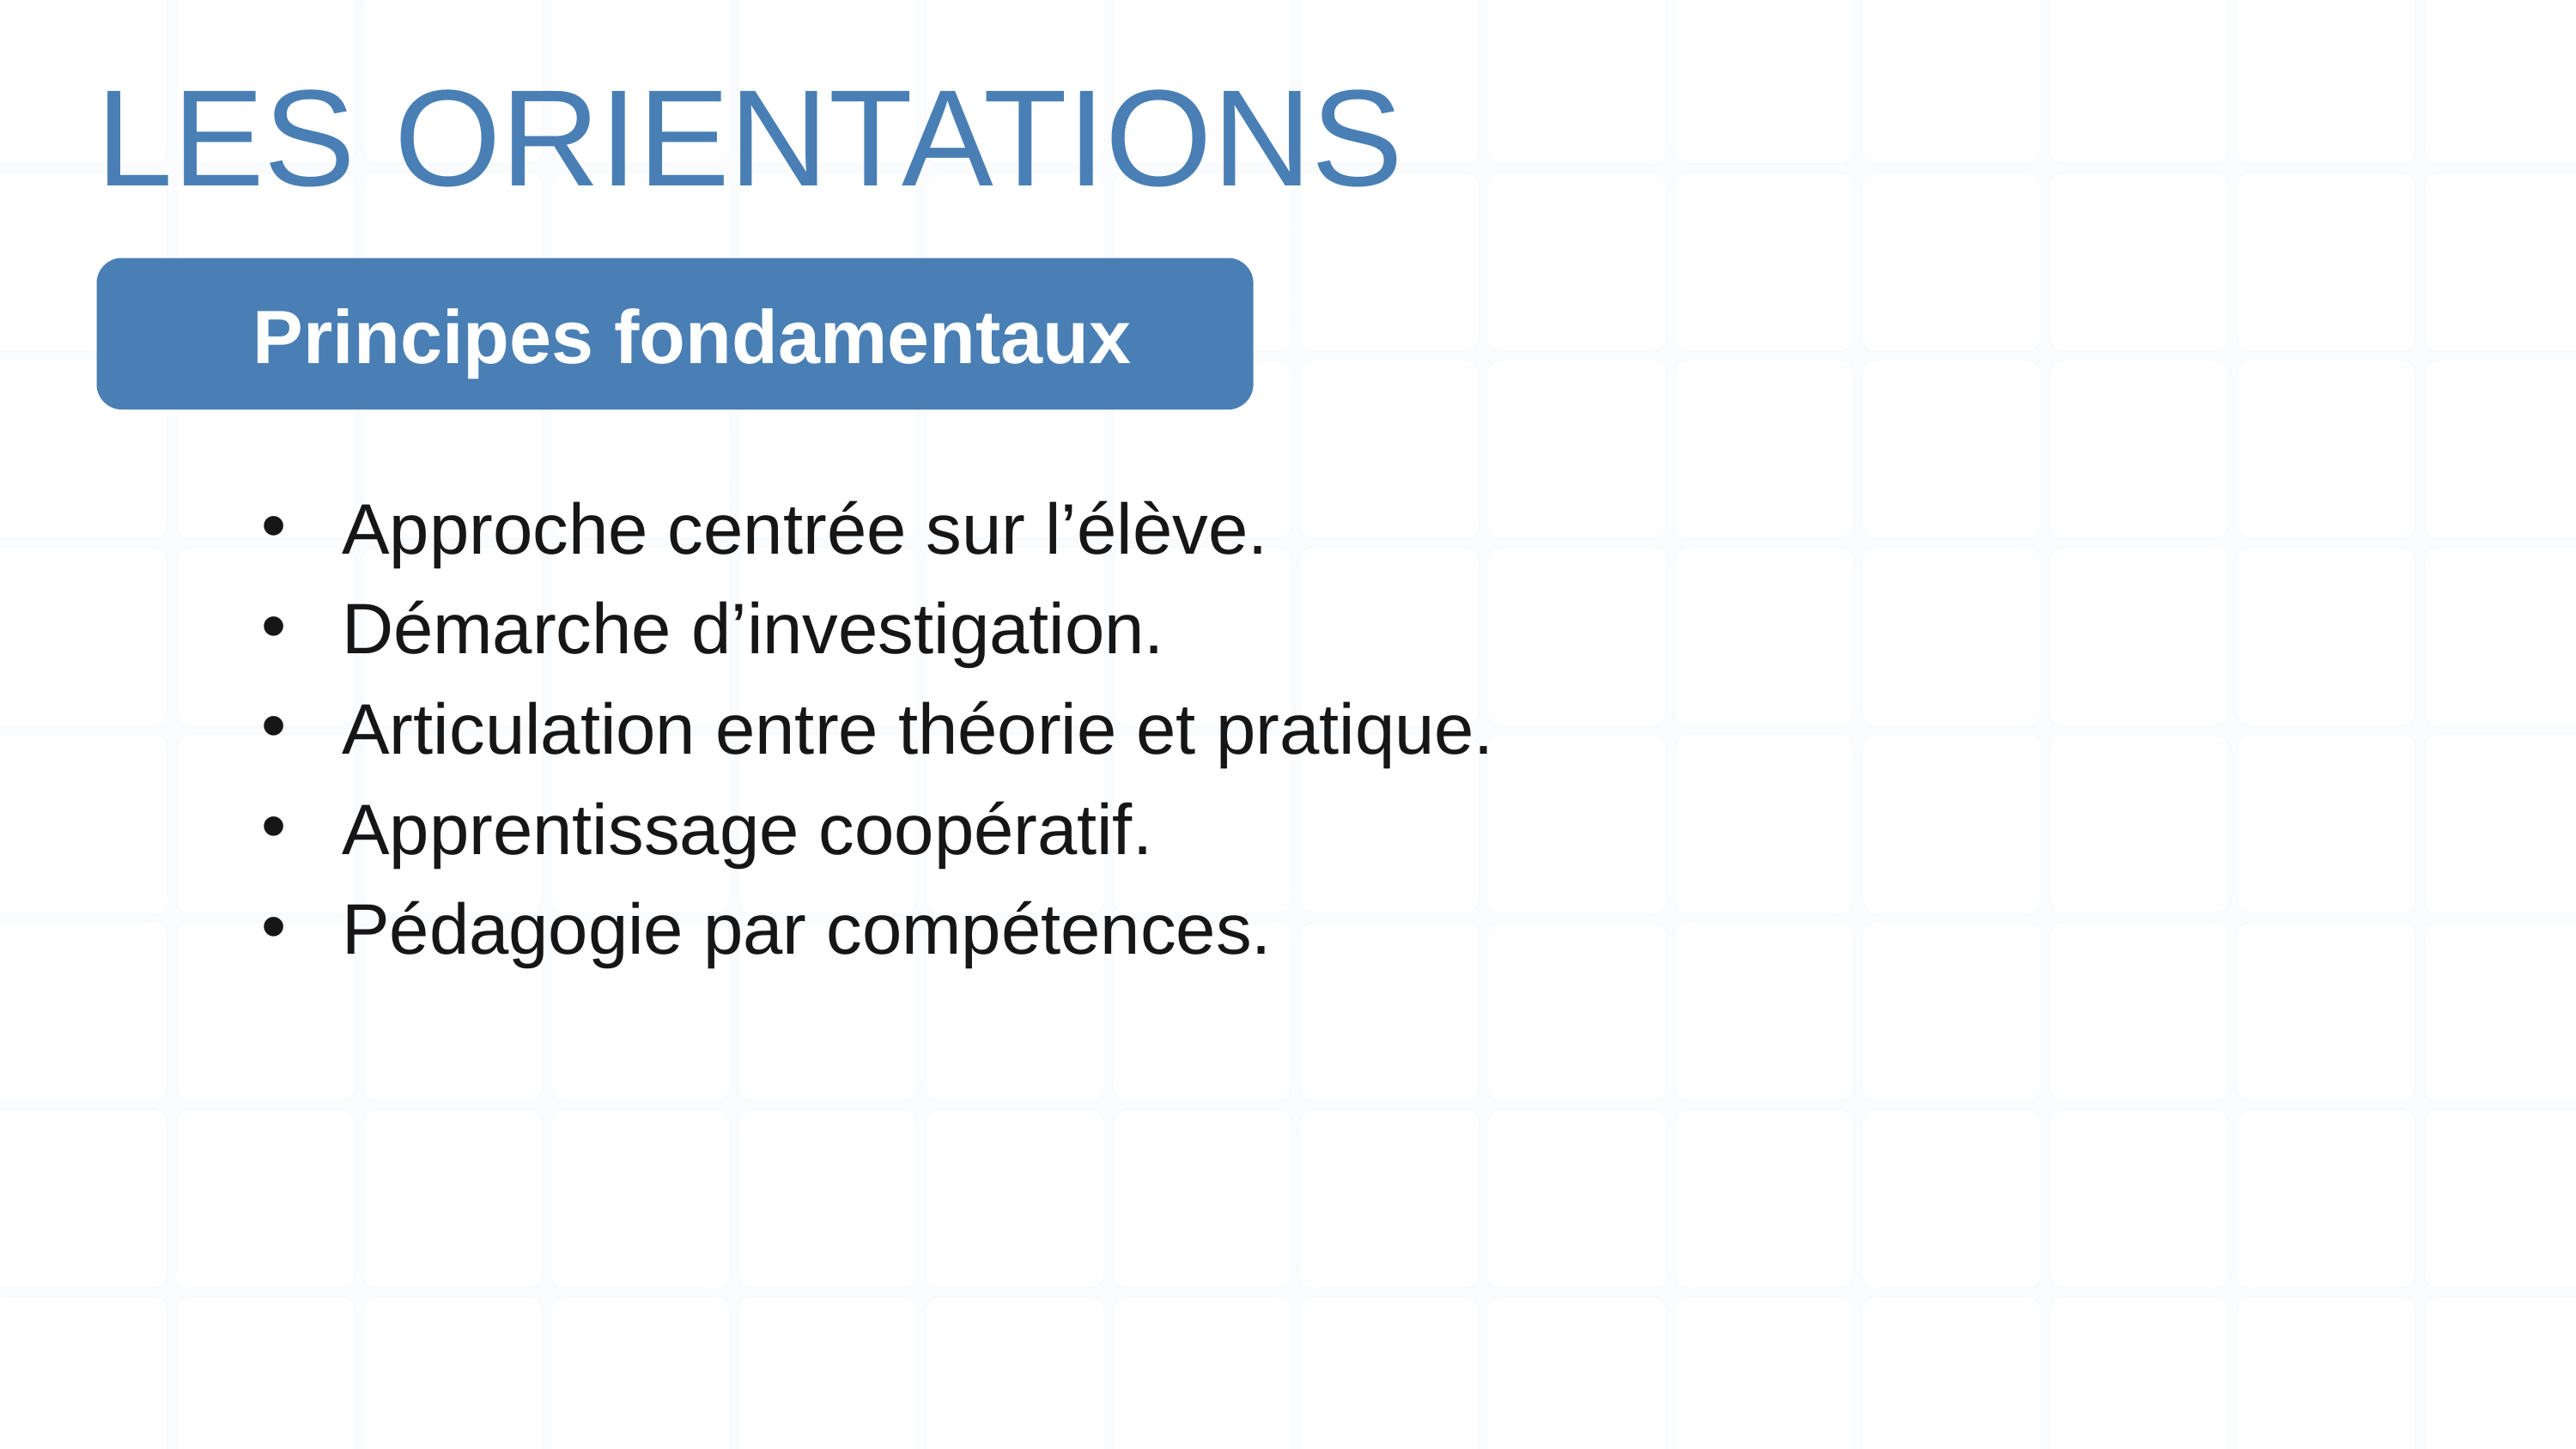

LES ORIENTATIONS PÉDAGOGIQUES

Principes fondamentaux
 Approche centrée sur l’élève.
 Démarche d’investigation.
 Articulation entre théorie et pratique.
 Apprentissage coopératif.
 Pédagogie par compétences.